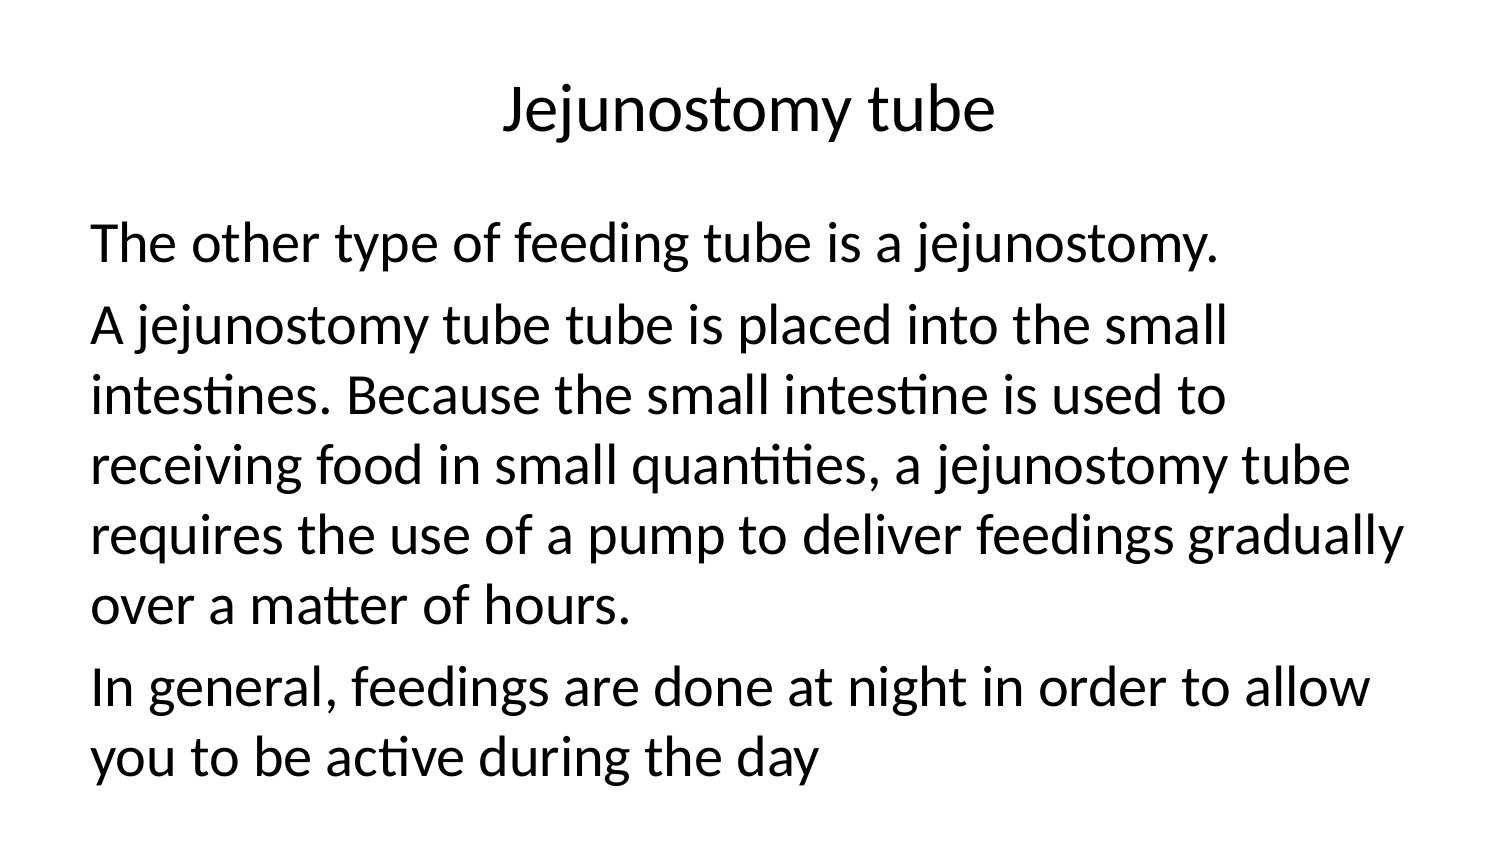

# Jejunostomy tube
The other type of feeding tube is a jejunostomy.
A jejunostomy tube tube is placed into the small intestines. Because the small intestine is used to receiving food in small quantities, a jejunostomy tube requires the use of a pump to deliver feedings gradually over a matter of hours.
In general, feedings are done at night in order to allow you to be active during the day